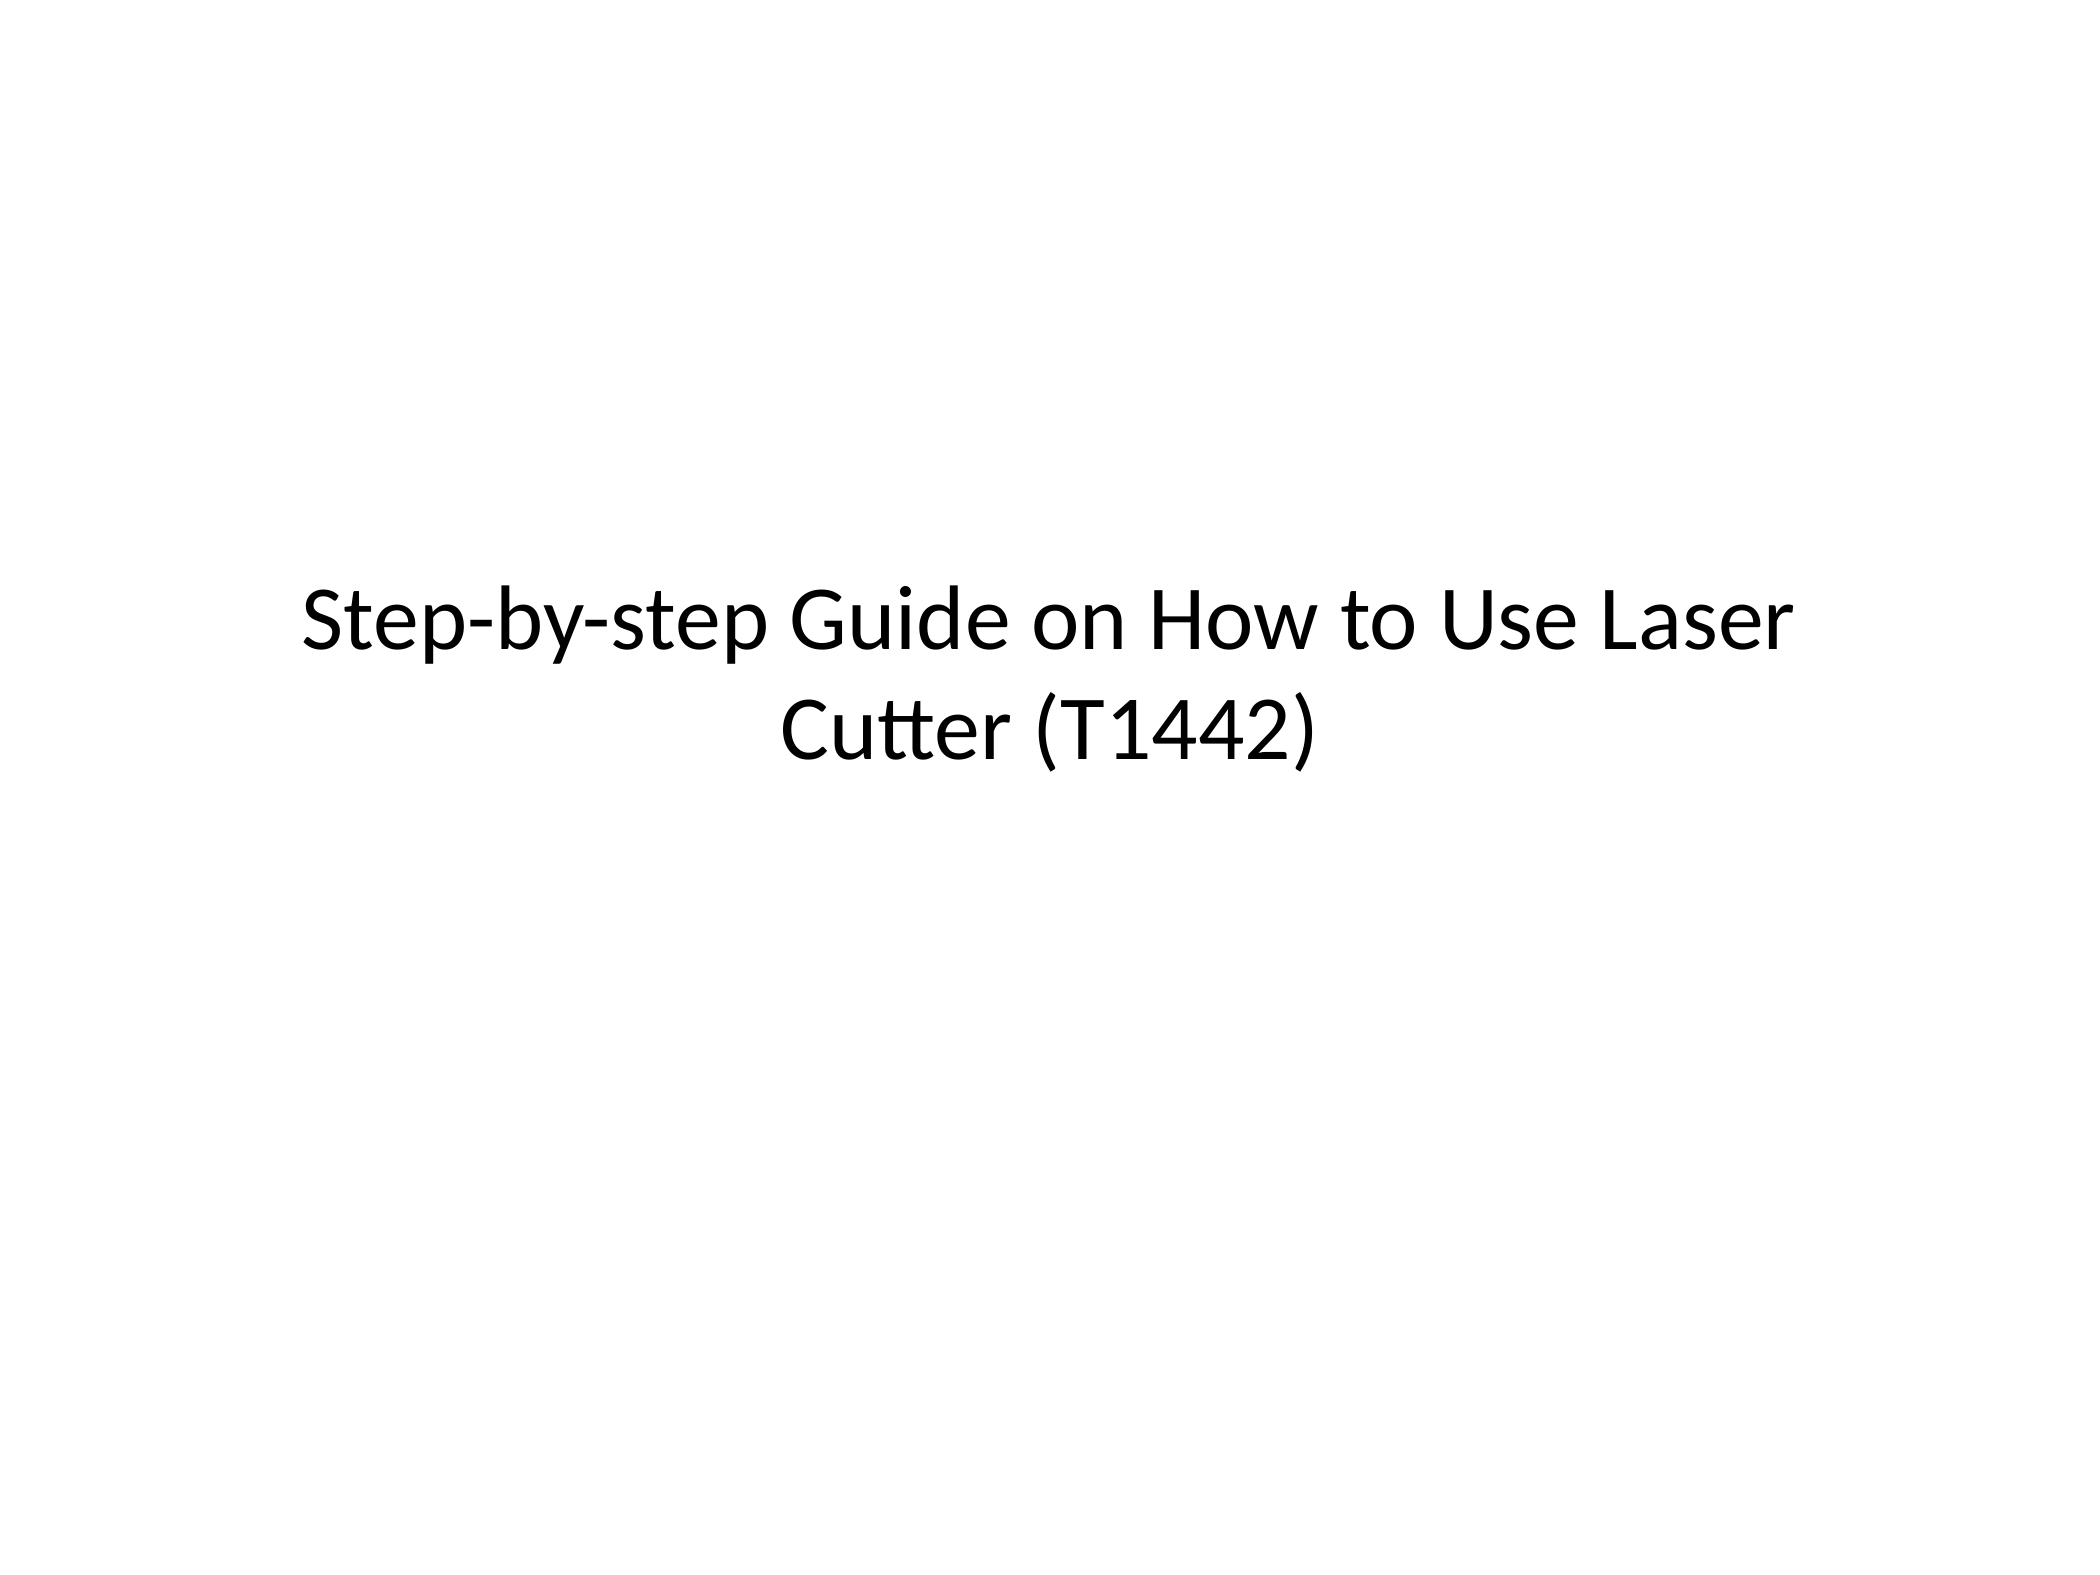

Step-by-step Guide on How to Use Laser Cutter (T1442)